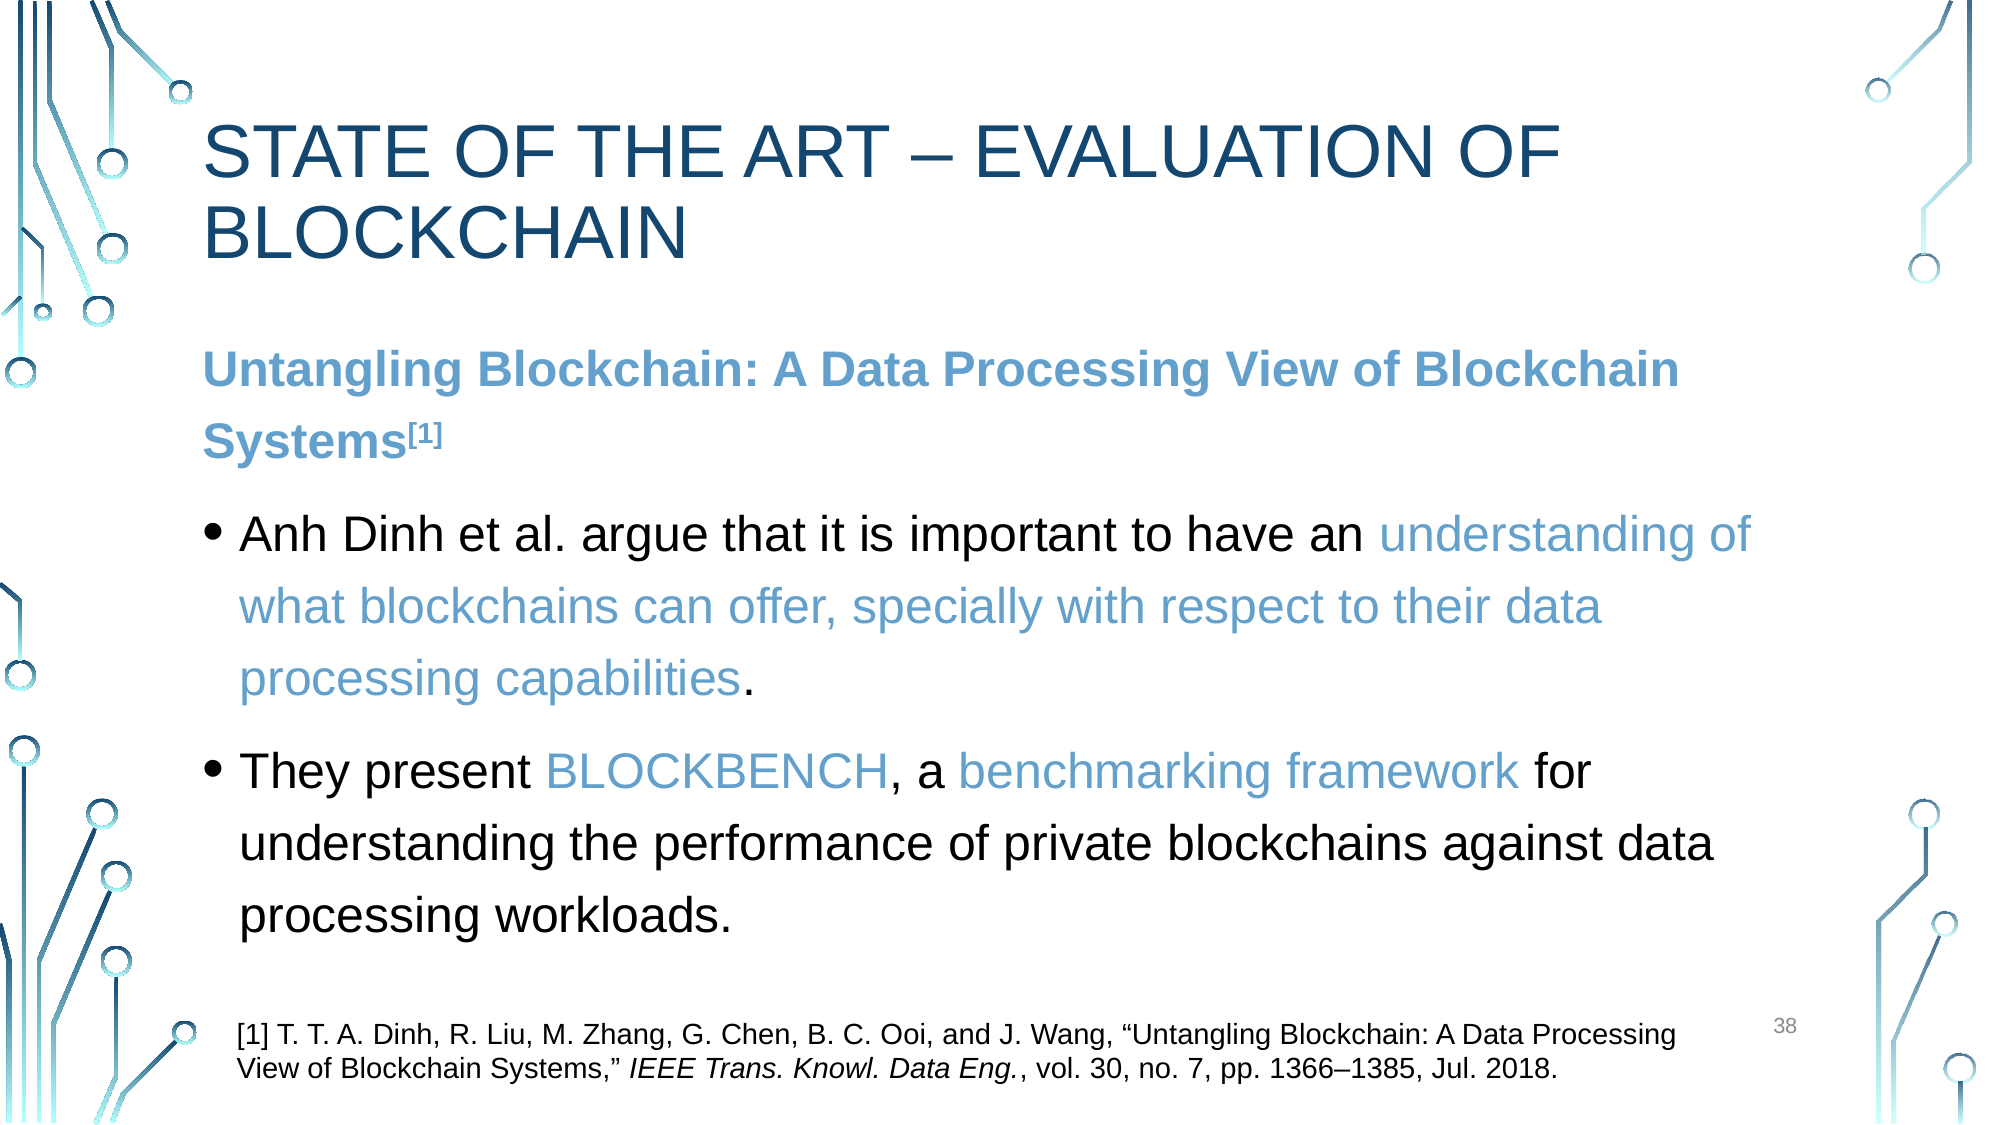

# State of the art – evaluation of blockchain
Untangling Blockchain: A Data Processing View of Blockchain Systems[1]
Anh Dinh et al. argue that it is important to have an understanding of what blockchains can offer, specially with respect to their data processing capabilities.
They present BLOCKBENCH, a benchmarking framework for understanding the performance of private blockchains against data processing workloads.
38
[1] T. T. A. Dinh, R. Liu, M. Zhang, G. Chen, B. C. Ooi, and J. Wang, “Untangling Blockchain: A Data Processing View of Blockchain Systems,” IEEE Trans. Knowl. Data Eng., vol. 30, no. 7, pp. 1366–1385, Jul. 2018.